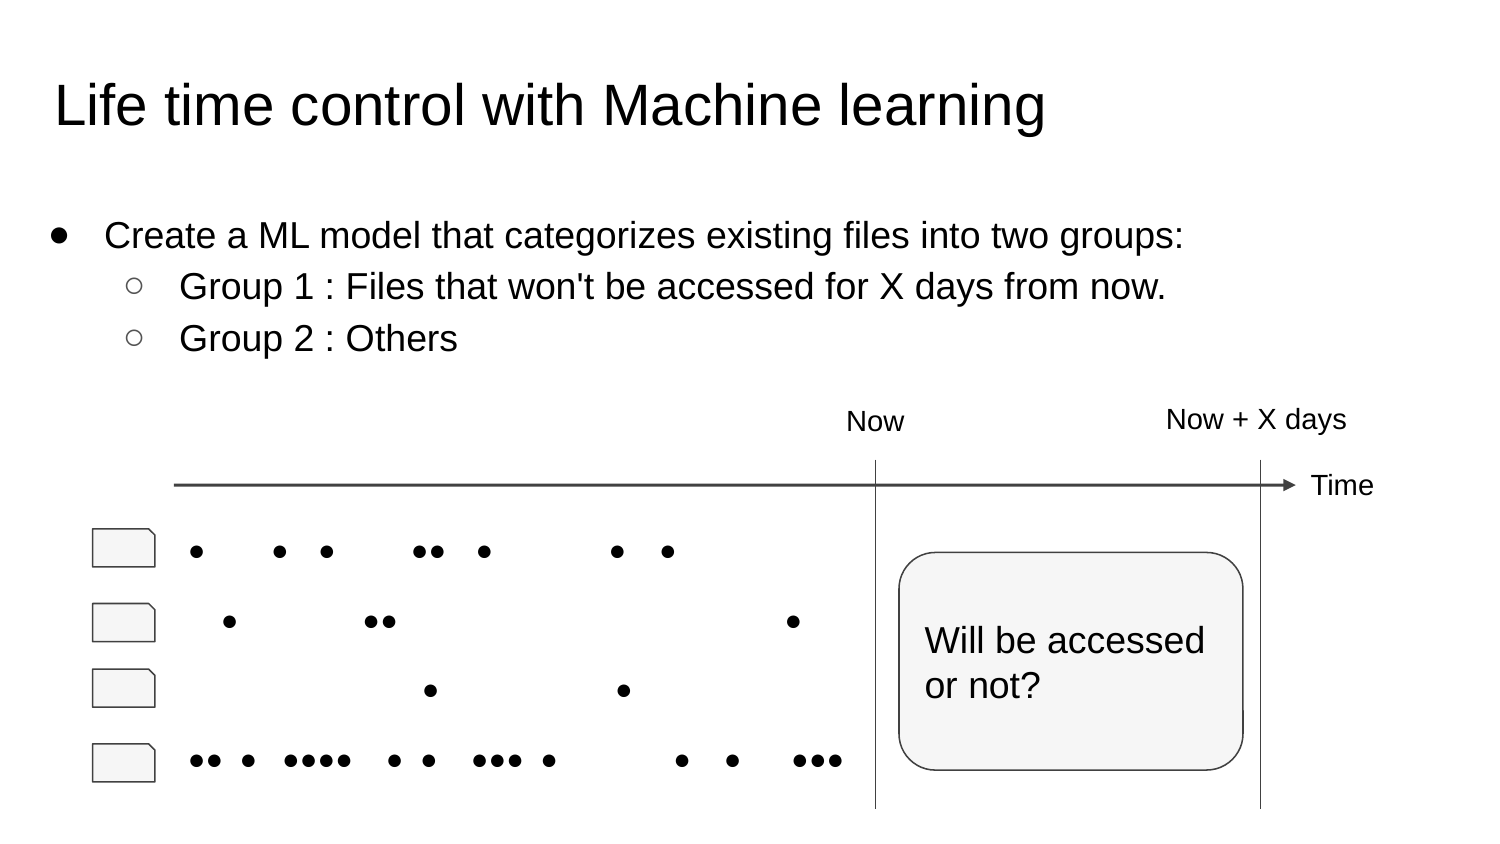

Life time control with Machine learning

Create a ML model that categorizes existing files into two groups:
Group 1 : Files that won't be accessed for X days from now.
Group 2 : Others
Now + X days
Now
Time
●　　●　●  　　●●　●              ●    ●

    ●　　　　●●　　　　　　　　　               ●

　　　　　　　　●　　　　　　●

●●  ●   ●●●●    ●  ●    ●●●  ●              ●    ●      ●●●

Will be accessed or not?